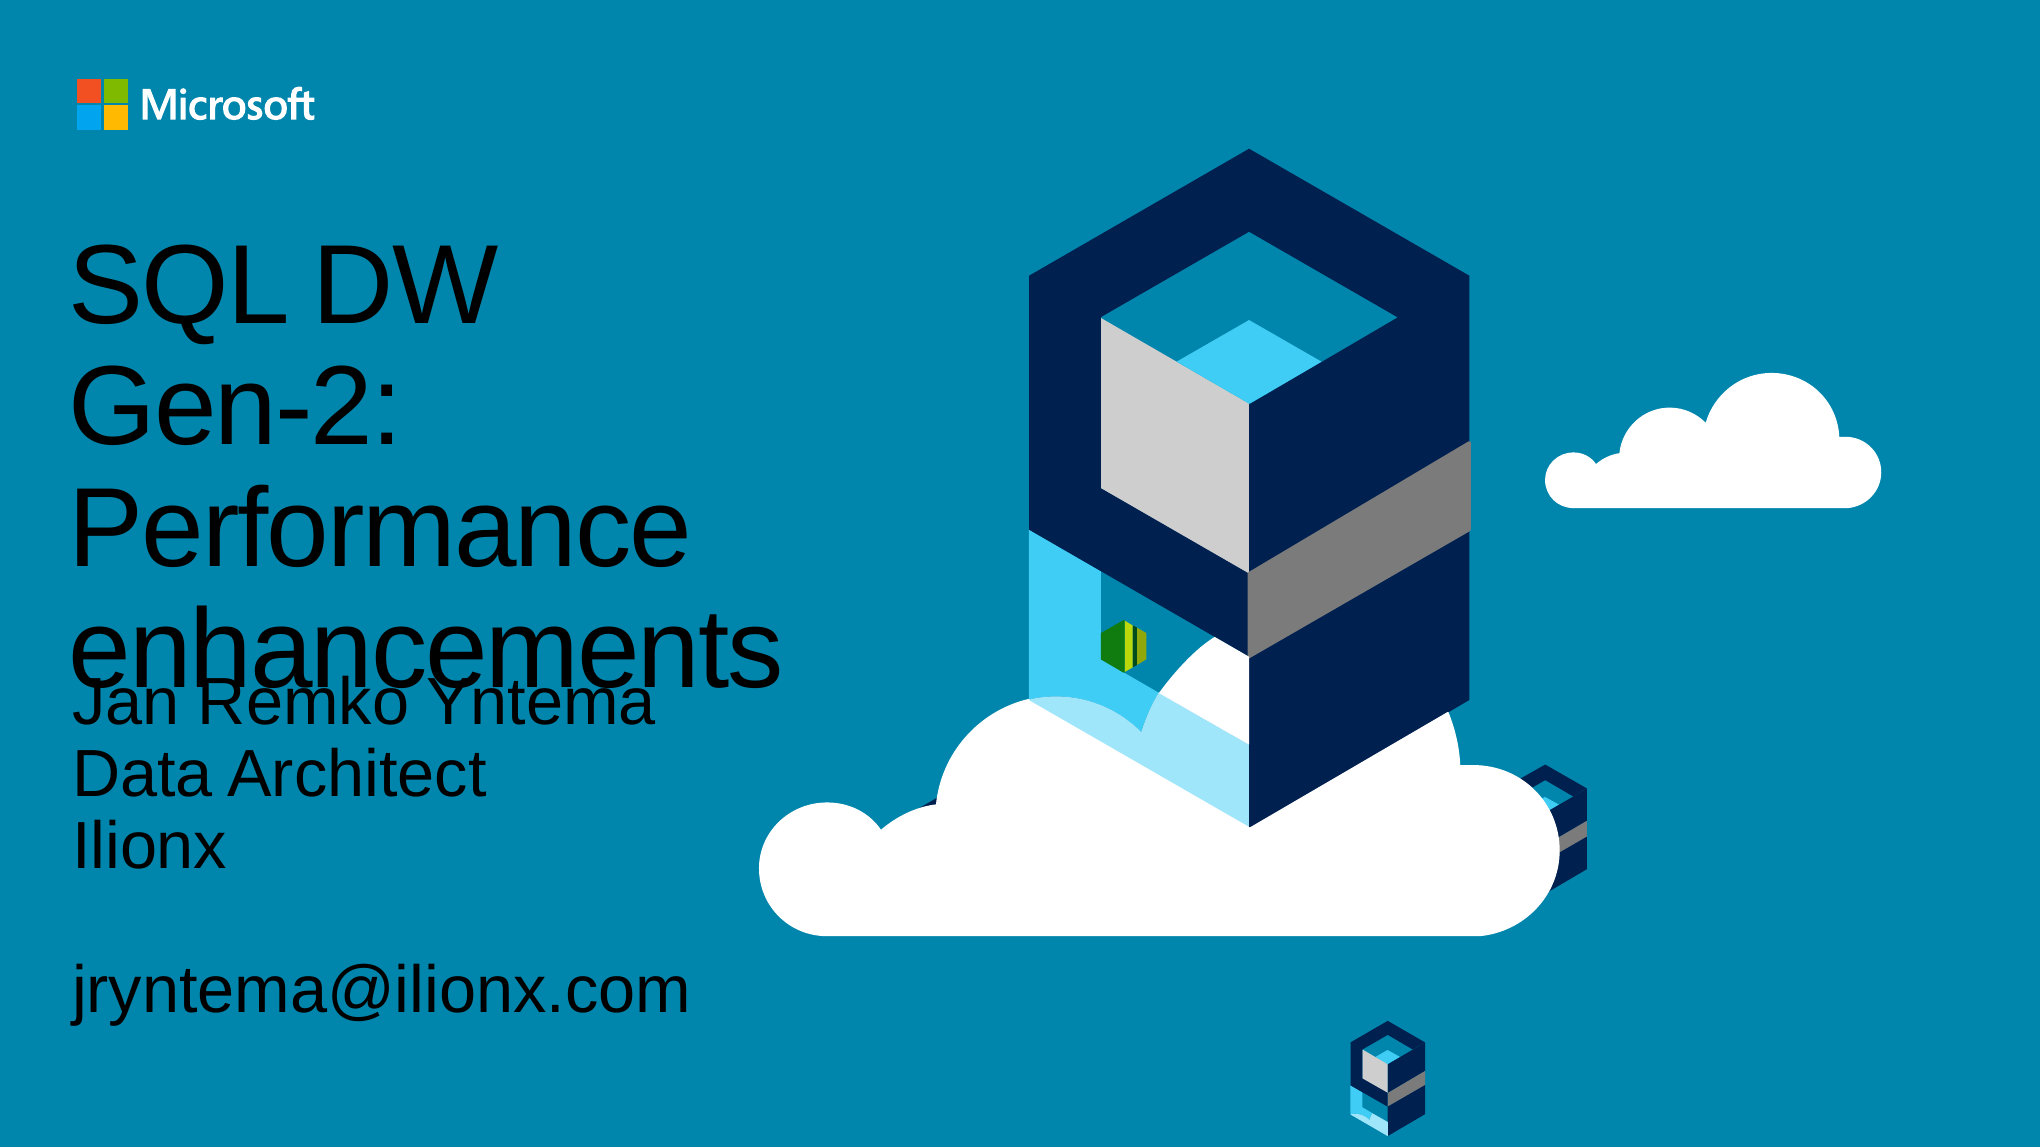

# SQL DW Gen-2: Performance enhancements
Jan Remko Yntema
Data Architect
Ilionx

jryntema@ilionx.com